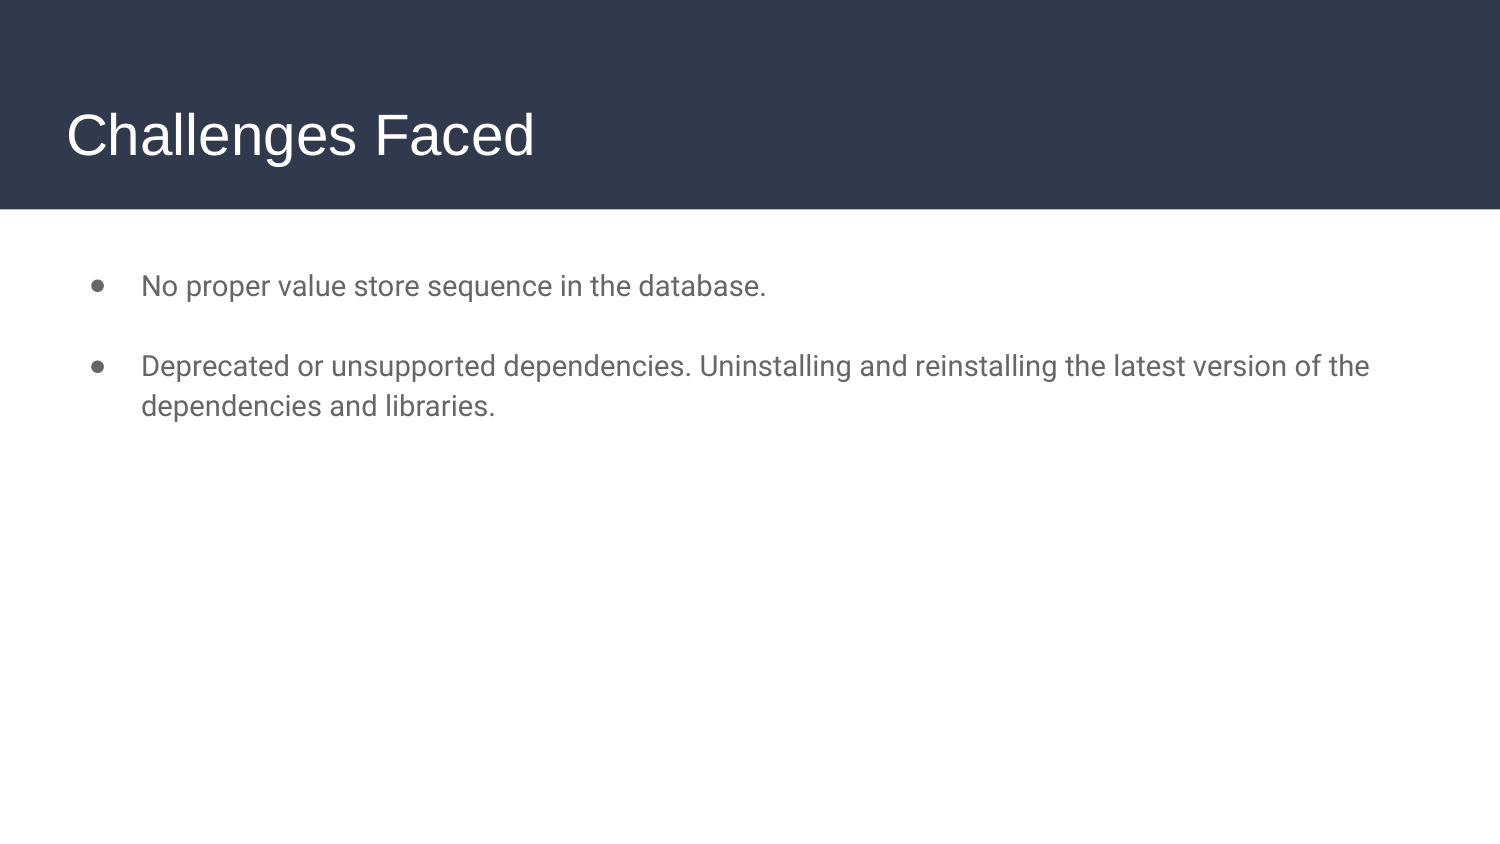

# Challenges Faced
No proper value store sequence in the database.

Deprecated or unsupported dependencies. Uninstalling and reinstalling the latest version of the dependencies and libraries.